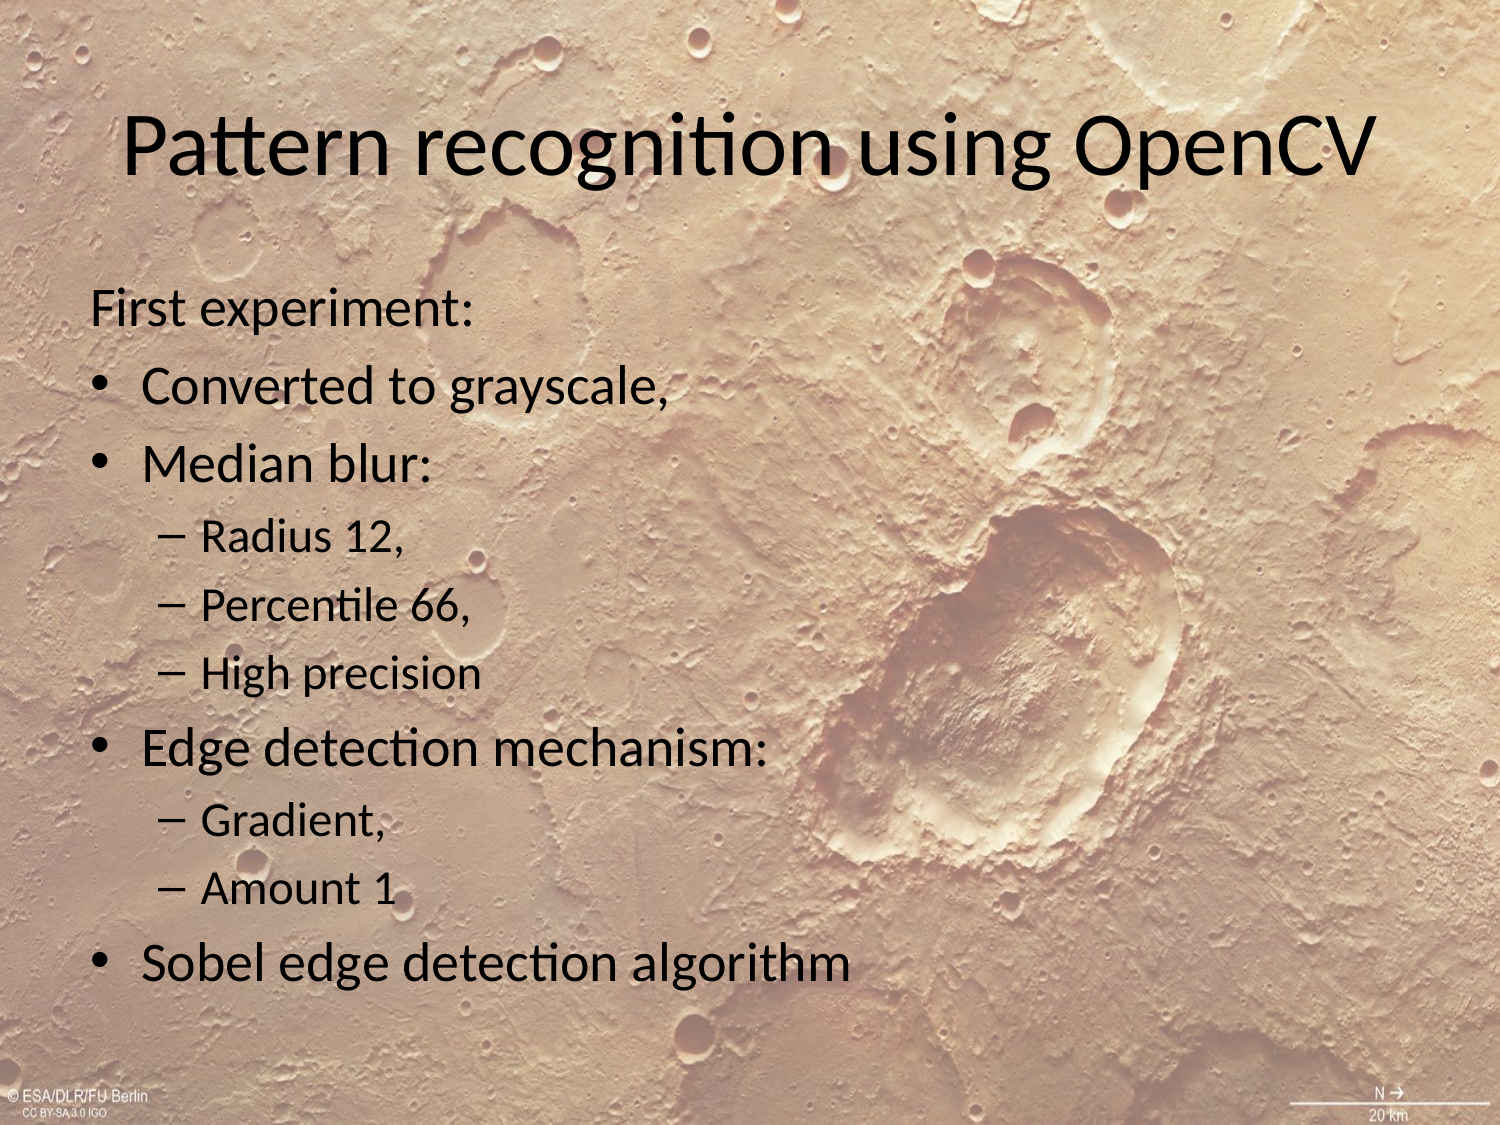

# Pattern recognition using OpenCV
First experiment:
Converted to grayscale,
Median blur:
Radius 12,
Percentile 66,
High precision
Edge detection mechanism:
Gradient,
Amount 1
Sobel edge detection algorithm